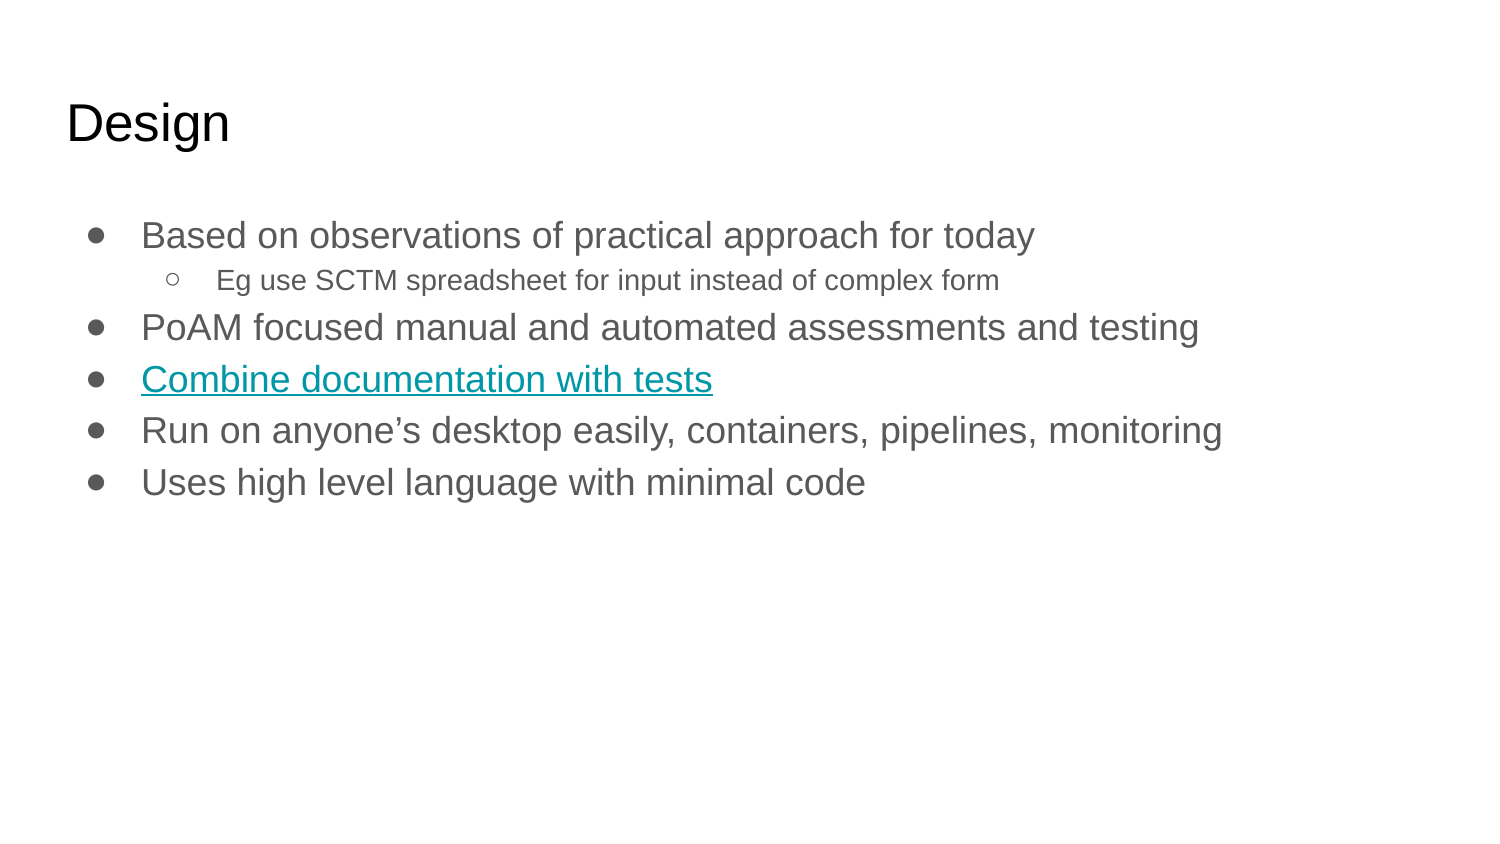

# Design
Based on observations of practical approach for today
Eg use SCTM spreadsheet for input instead of complex form
PoAM focused manual and automated assessments and testing
Combine documentation with tests
Run on anyone’s desktop easily, containers, pipelines, monitoring
Uses high level language with minimal code